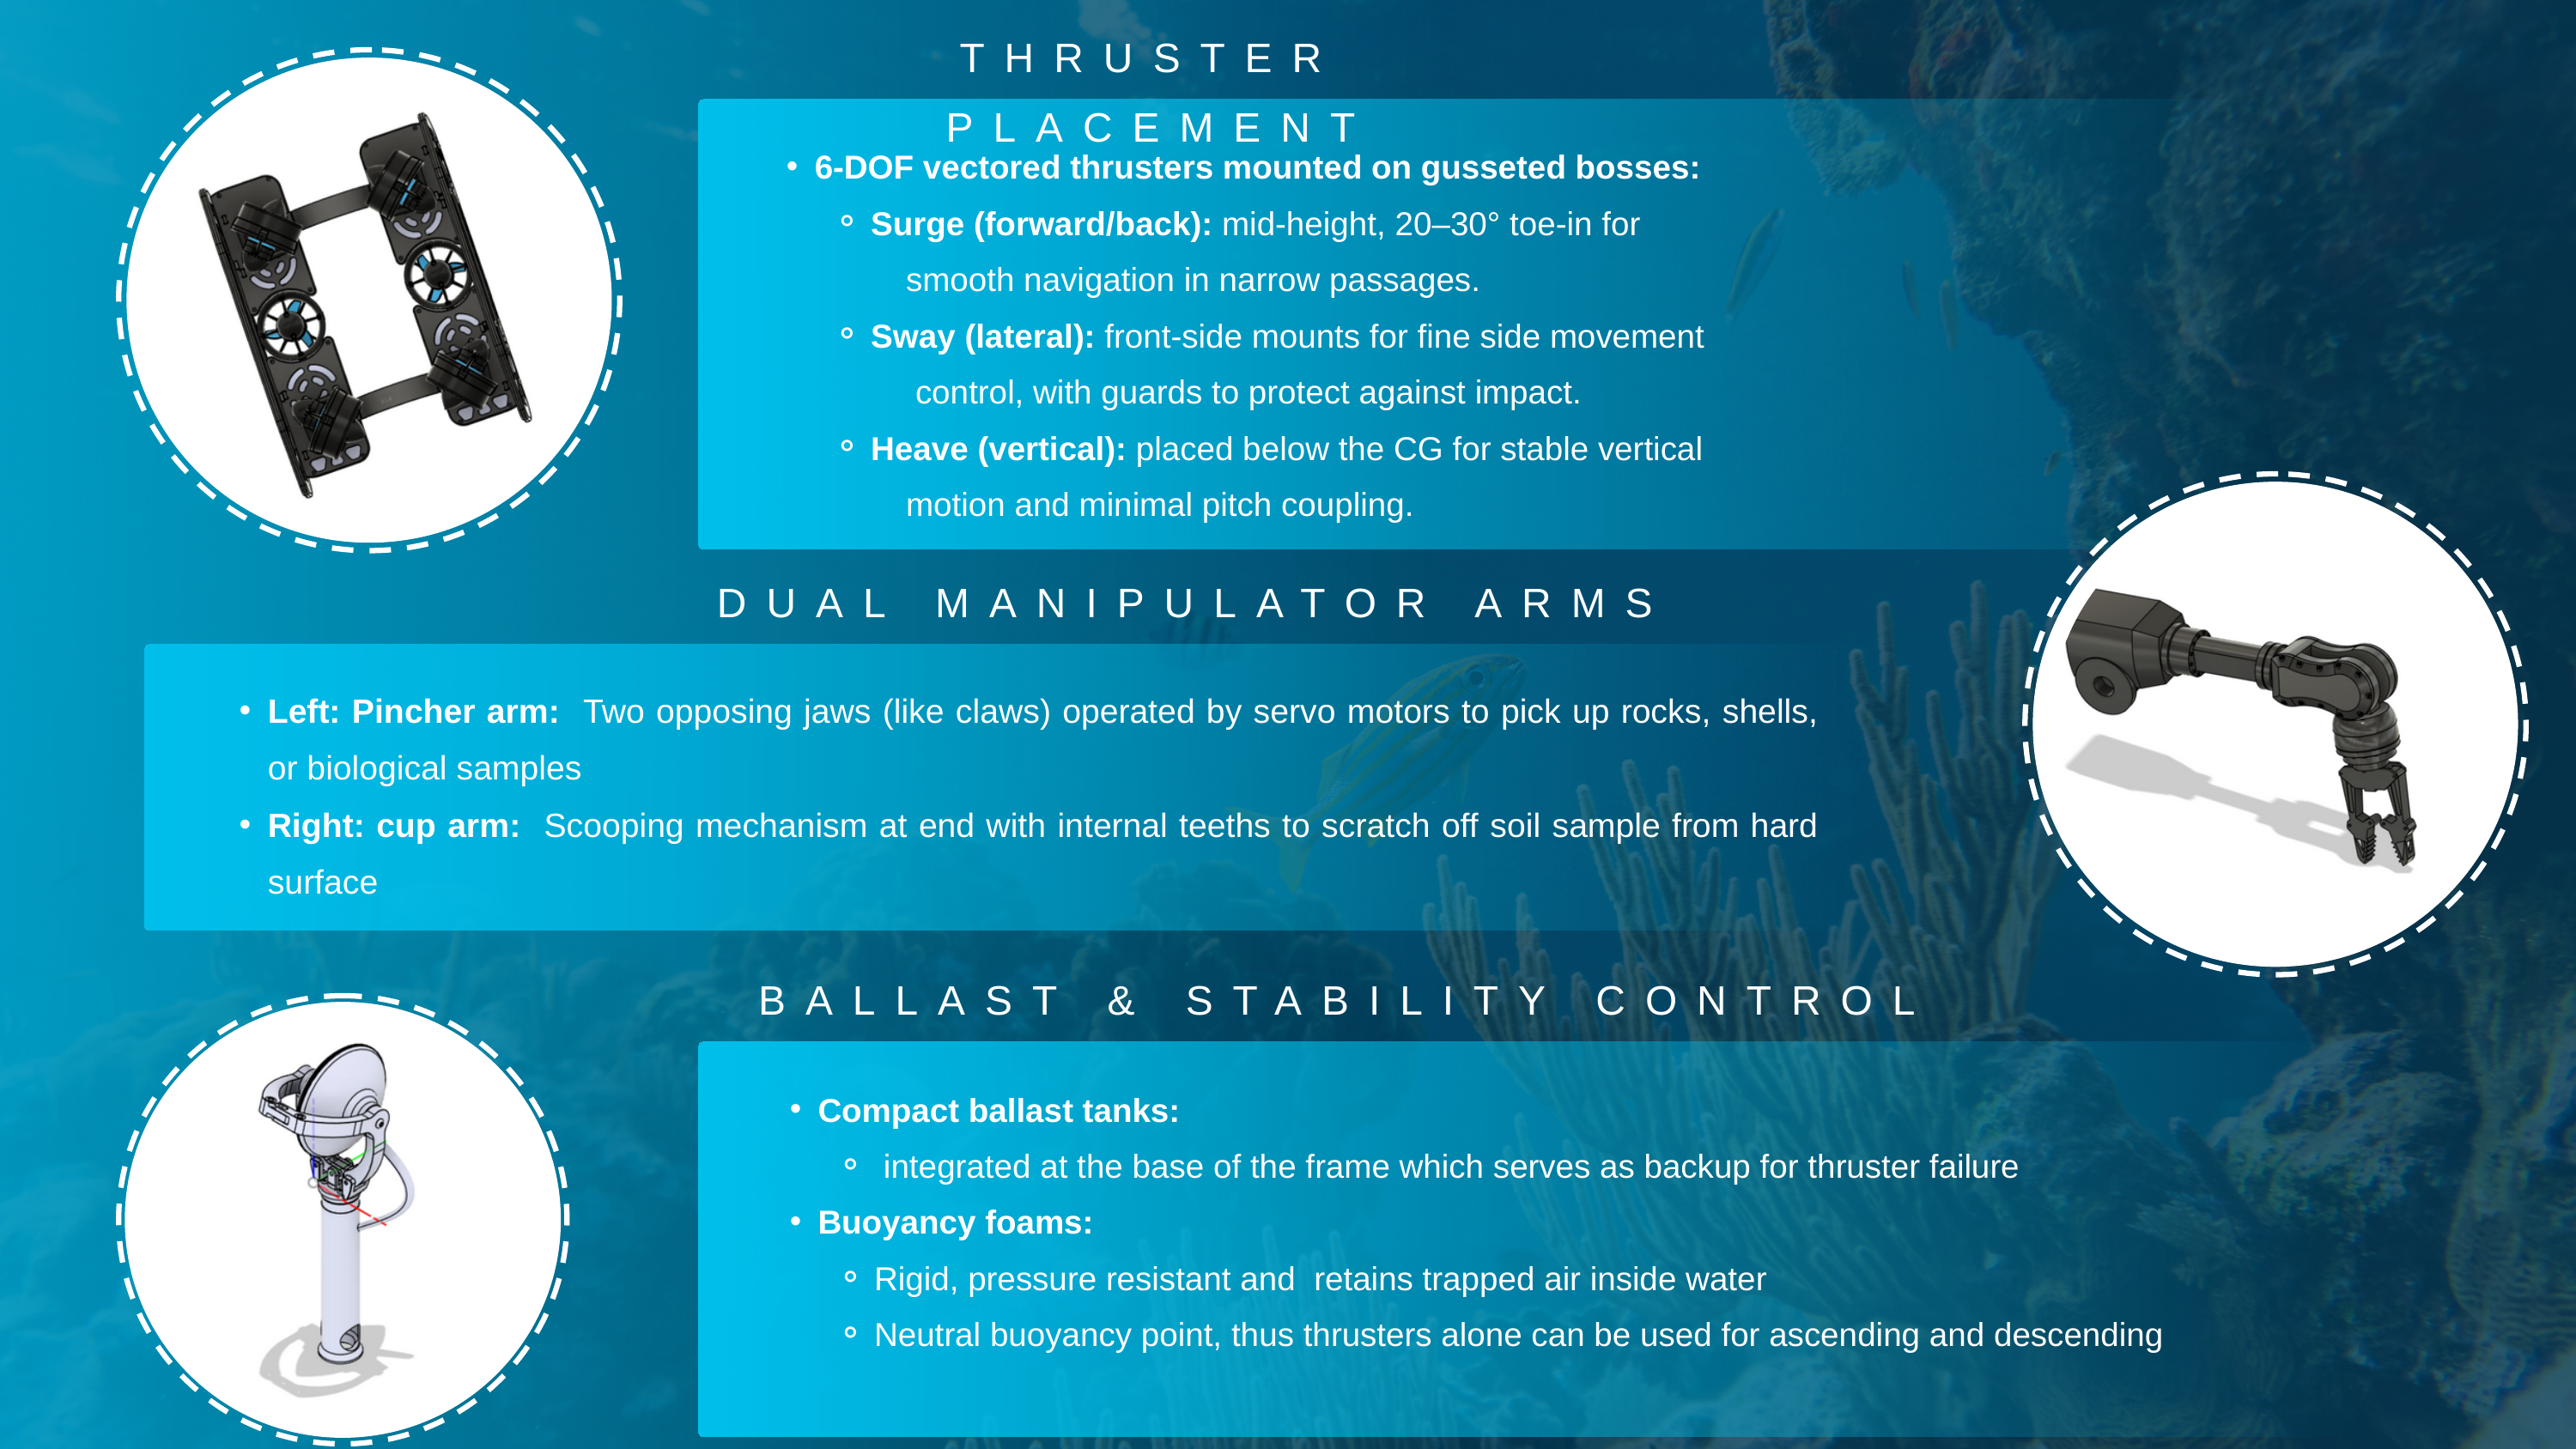

THRUSTER PLACEMENT

6-DOF vectored thrusters mounted on gusseted bosses:
Surge (forward/back): mid-height, 20–30° toe-in for
                smooth navigation in narrow passages.
Sway (lateral): front-side mounts for fine side movement
                 control, with guards to protect against impact.
Heave (vertical): placed below the CG for stable vertical
                motion and minimal pitch coupling.

DUAL MANIPULATOR ARMS

Left: Pincher arm:  Two opposing jaws (like claws) operated by servo motors to pick up rocks, shells, or biological samples
Right: cup arm:  Scooping mechanism at end with internal teeths to scratch off soil sample from hard surface
BALLAST & STABILITY CONTROL

Compact ballast tanks:
 integrated at the base of the frame which serves as backup for thruster failure
Buoyancy foams:
Rigid, pressure resistant and  retains trapped air inside water
Neutral buoyancy point, thus thrusters alone can be used for ascending and descending